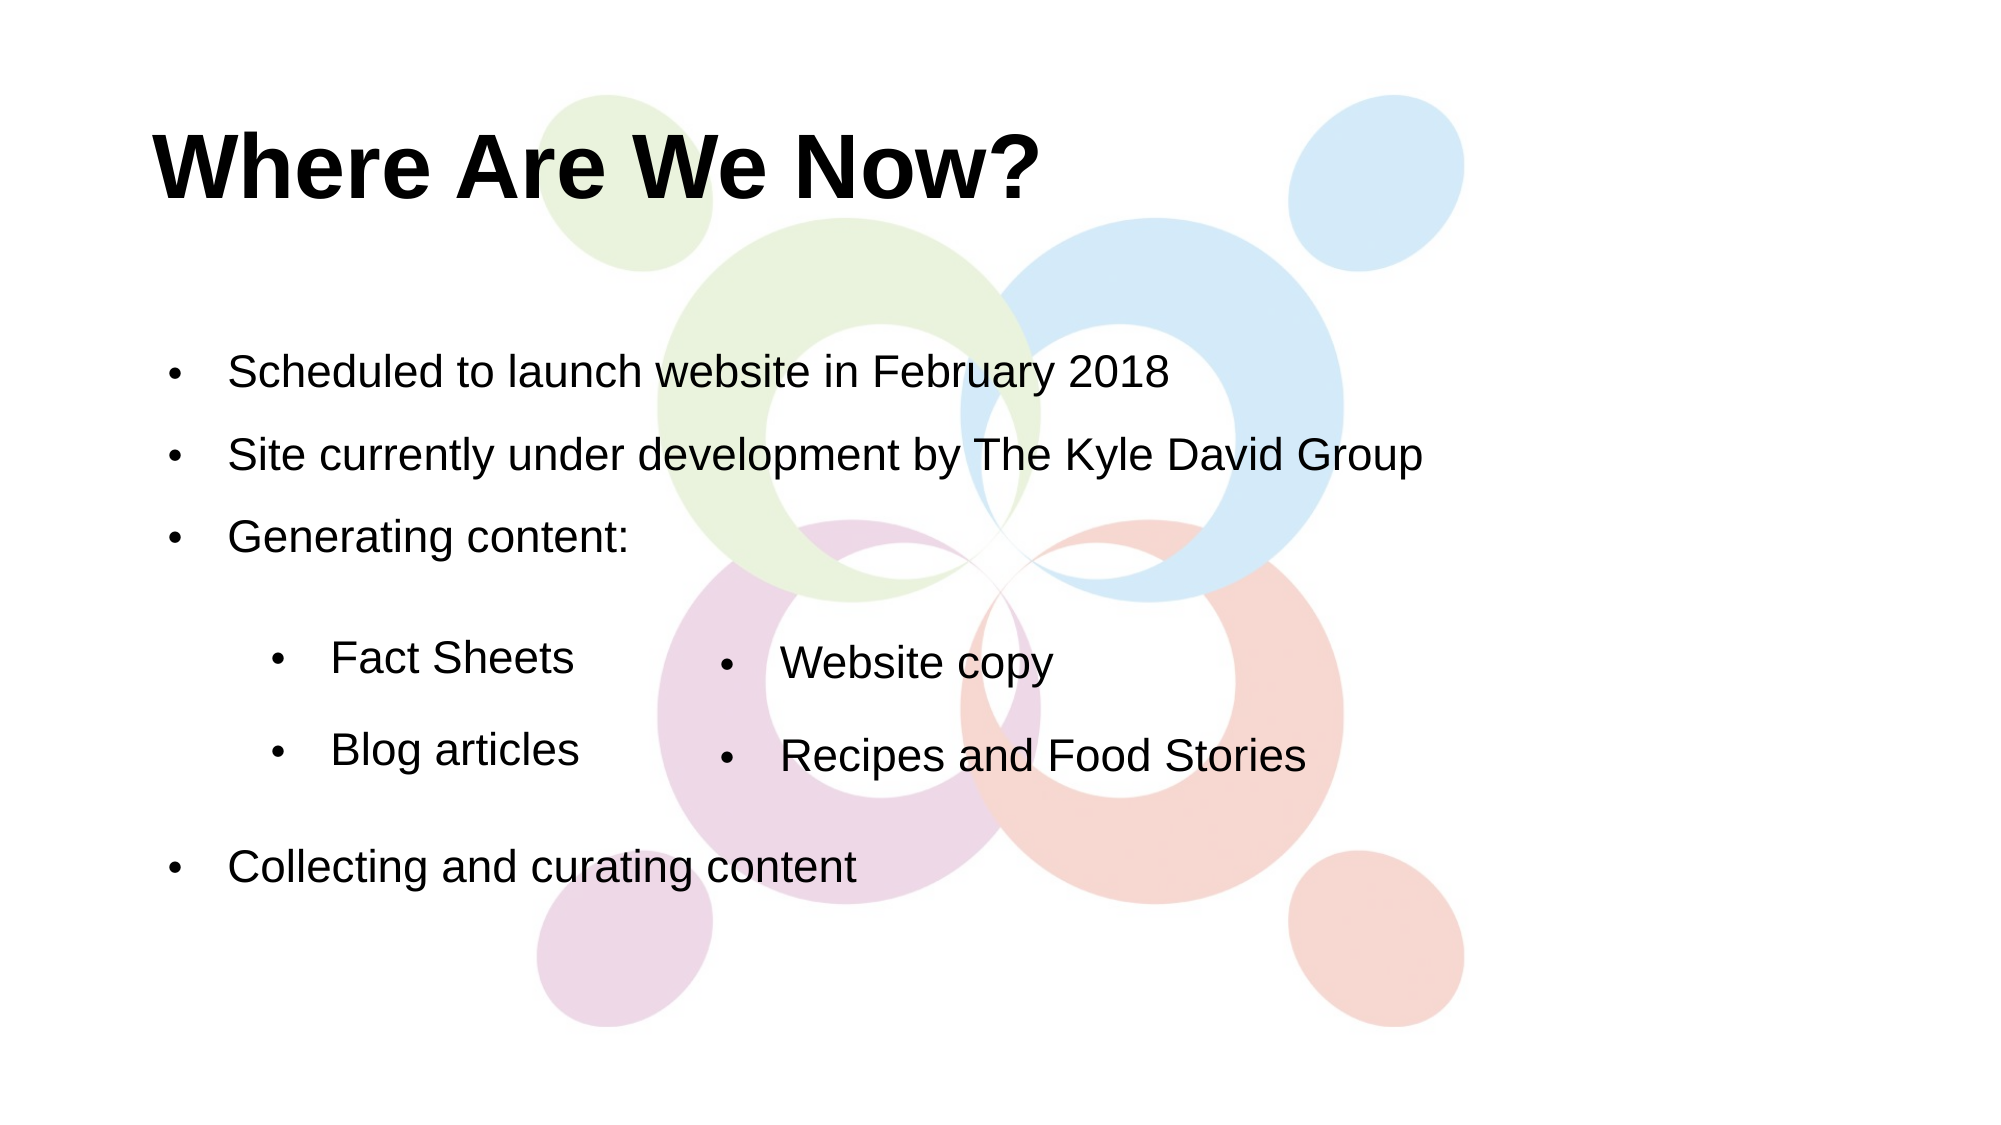

# Where Are We Now?
Scheduled to launch website in February 2018
Site currently under development by The Kyle David Group
Generating content:

Collecting and curating content
Fact Sheets
Blog articles

Website copy
Recipes and Food Stories